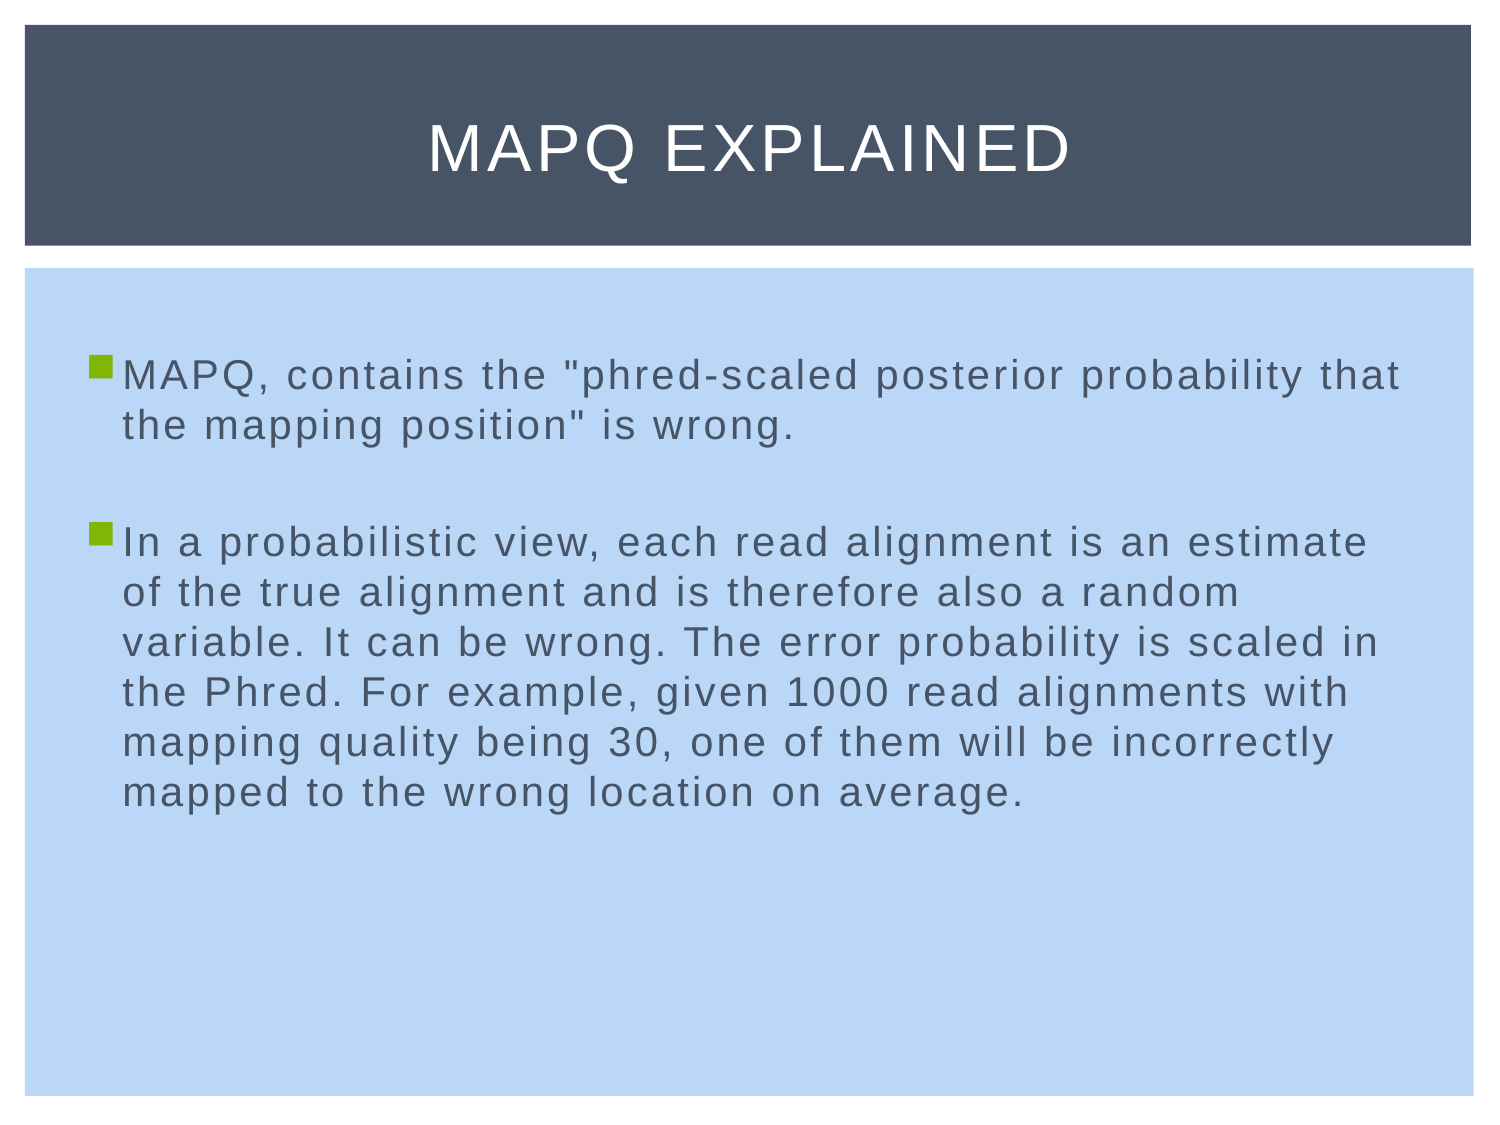

# Mapq explained

MAPQ, contains the "phred-scaled posterior probability that the mapping position" is wrong.

In a probabilistic view, each read alignment is an estimate of the true alignment and is therefore also a random variable. It can be wrong. The error probability is scaled in the Phred. For example, given 1000 read alignments with mapping quality being 30, one of them will be incorrectly mapped to the wrong location on average.